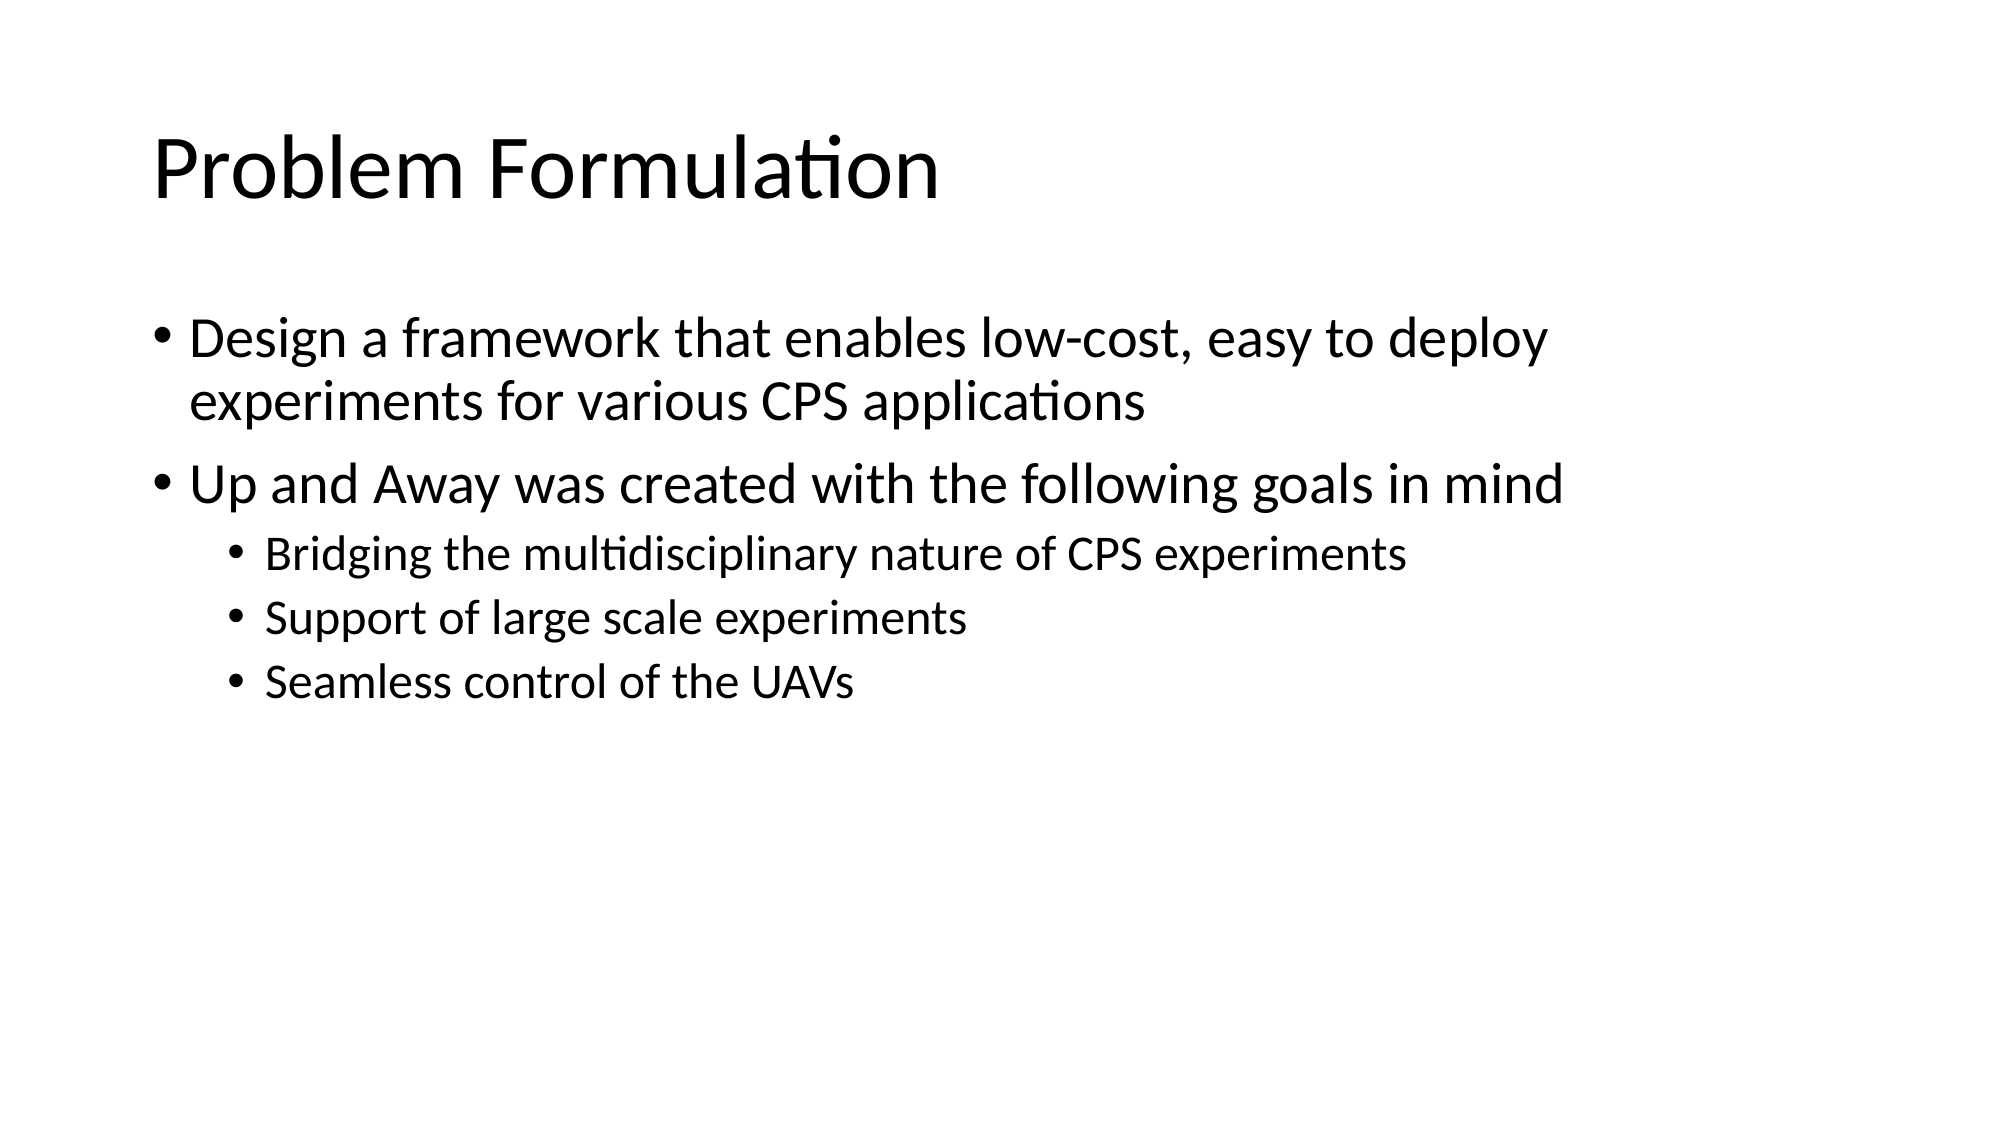

# Problem Formulation
Design a framework that enables low-cost, easy to deploy experiments for various CPS applications
Up and Away was created with the following goals in mind
Bridging the multidisciplinary nature of CPS experiments
Support of large scale experiments
Seamless control of the UAVs